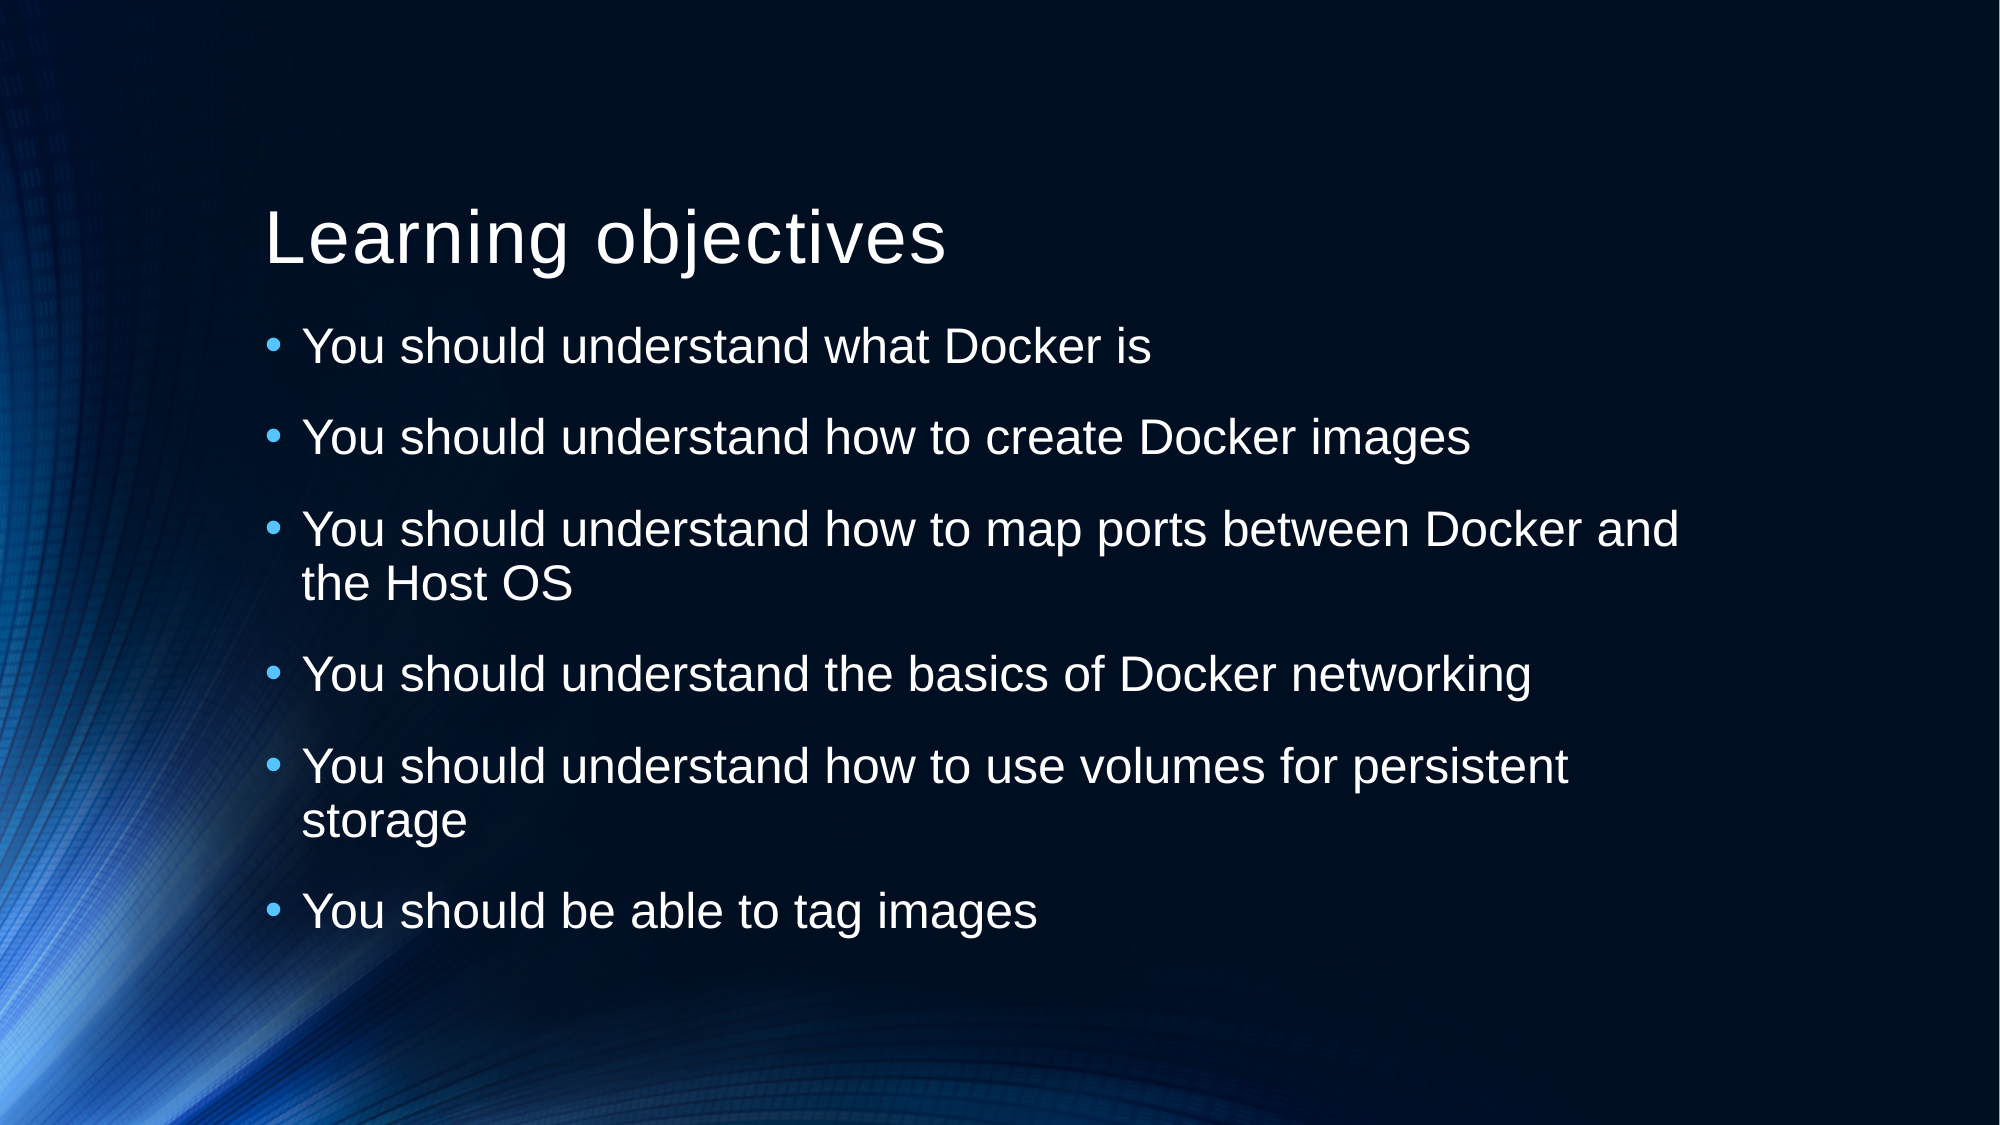

# Learning objectives
You should understand what Docker is
You should understand how to create Docker images
You should understand how to map ports between Docker and the Host OS
You should understand the basics of Docker networking
You should understand how to use volumes for persistent storage
You should be able to tag images